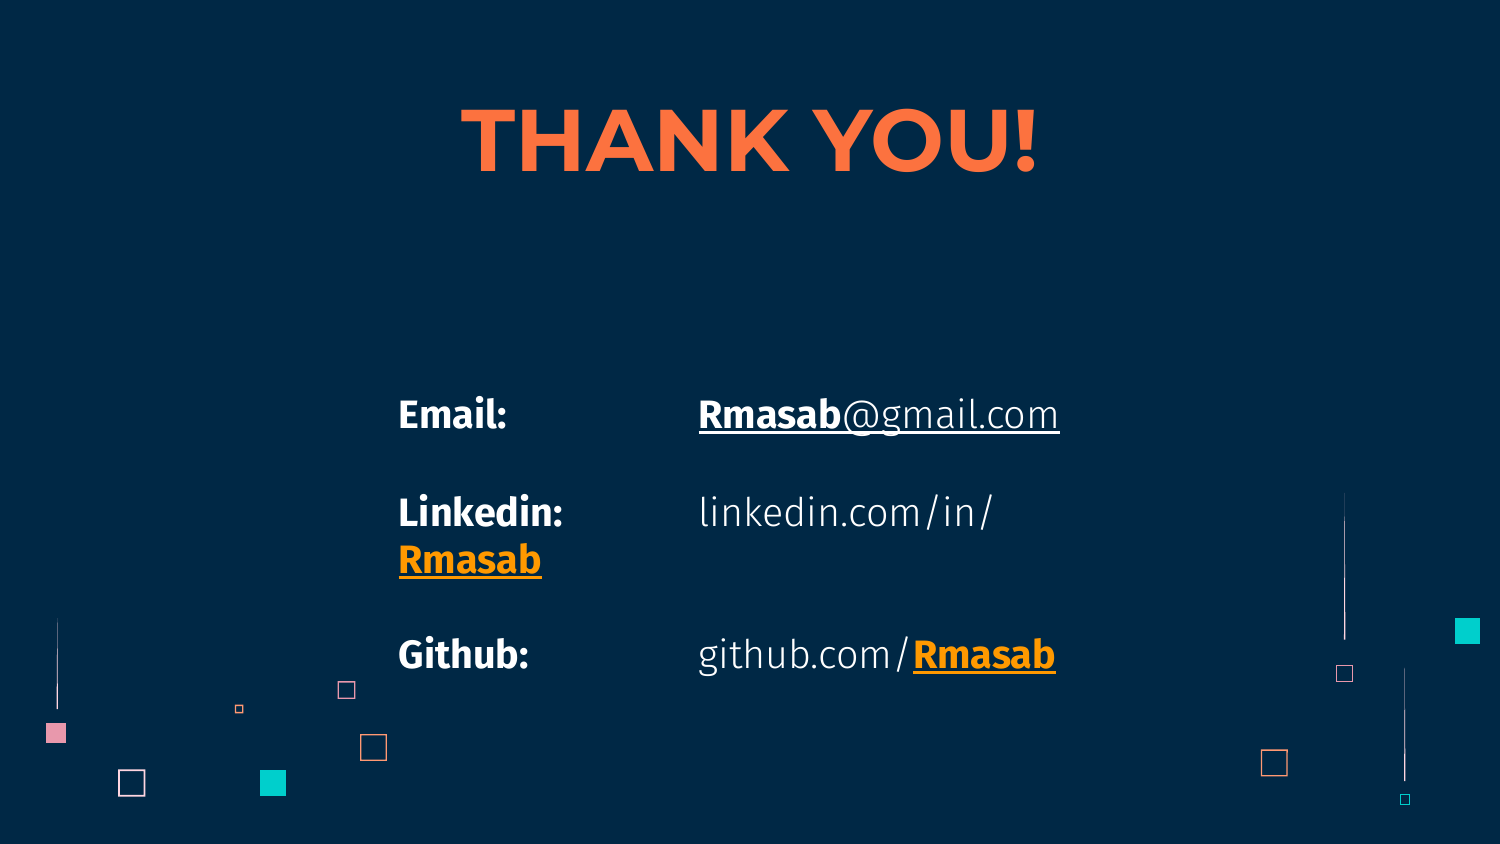

THANK YOU!
Email: 		Rmasab@gmail.com

Linkedin: 	linkedin.com/in/Rmasab

Github: 		github.com/Rmasab